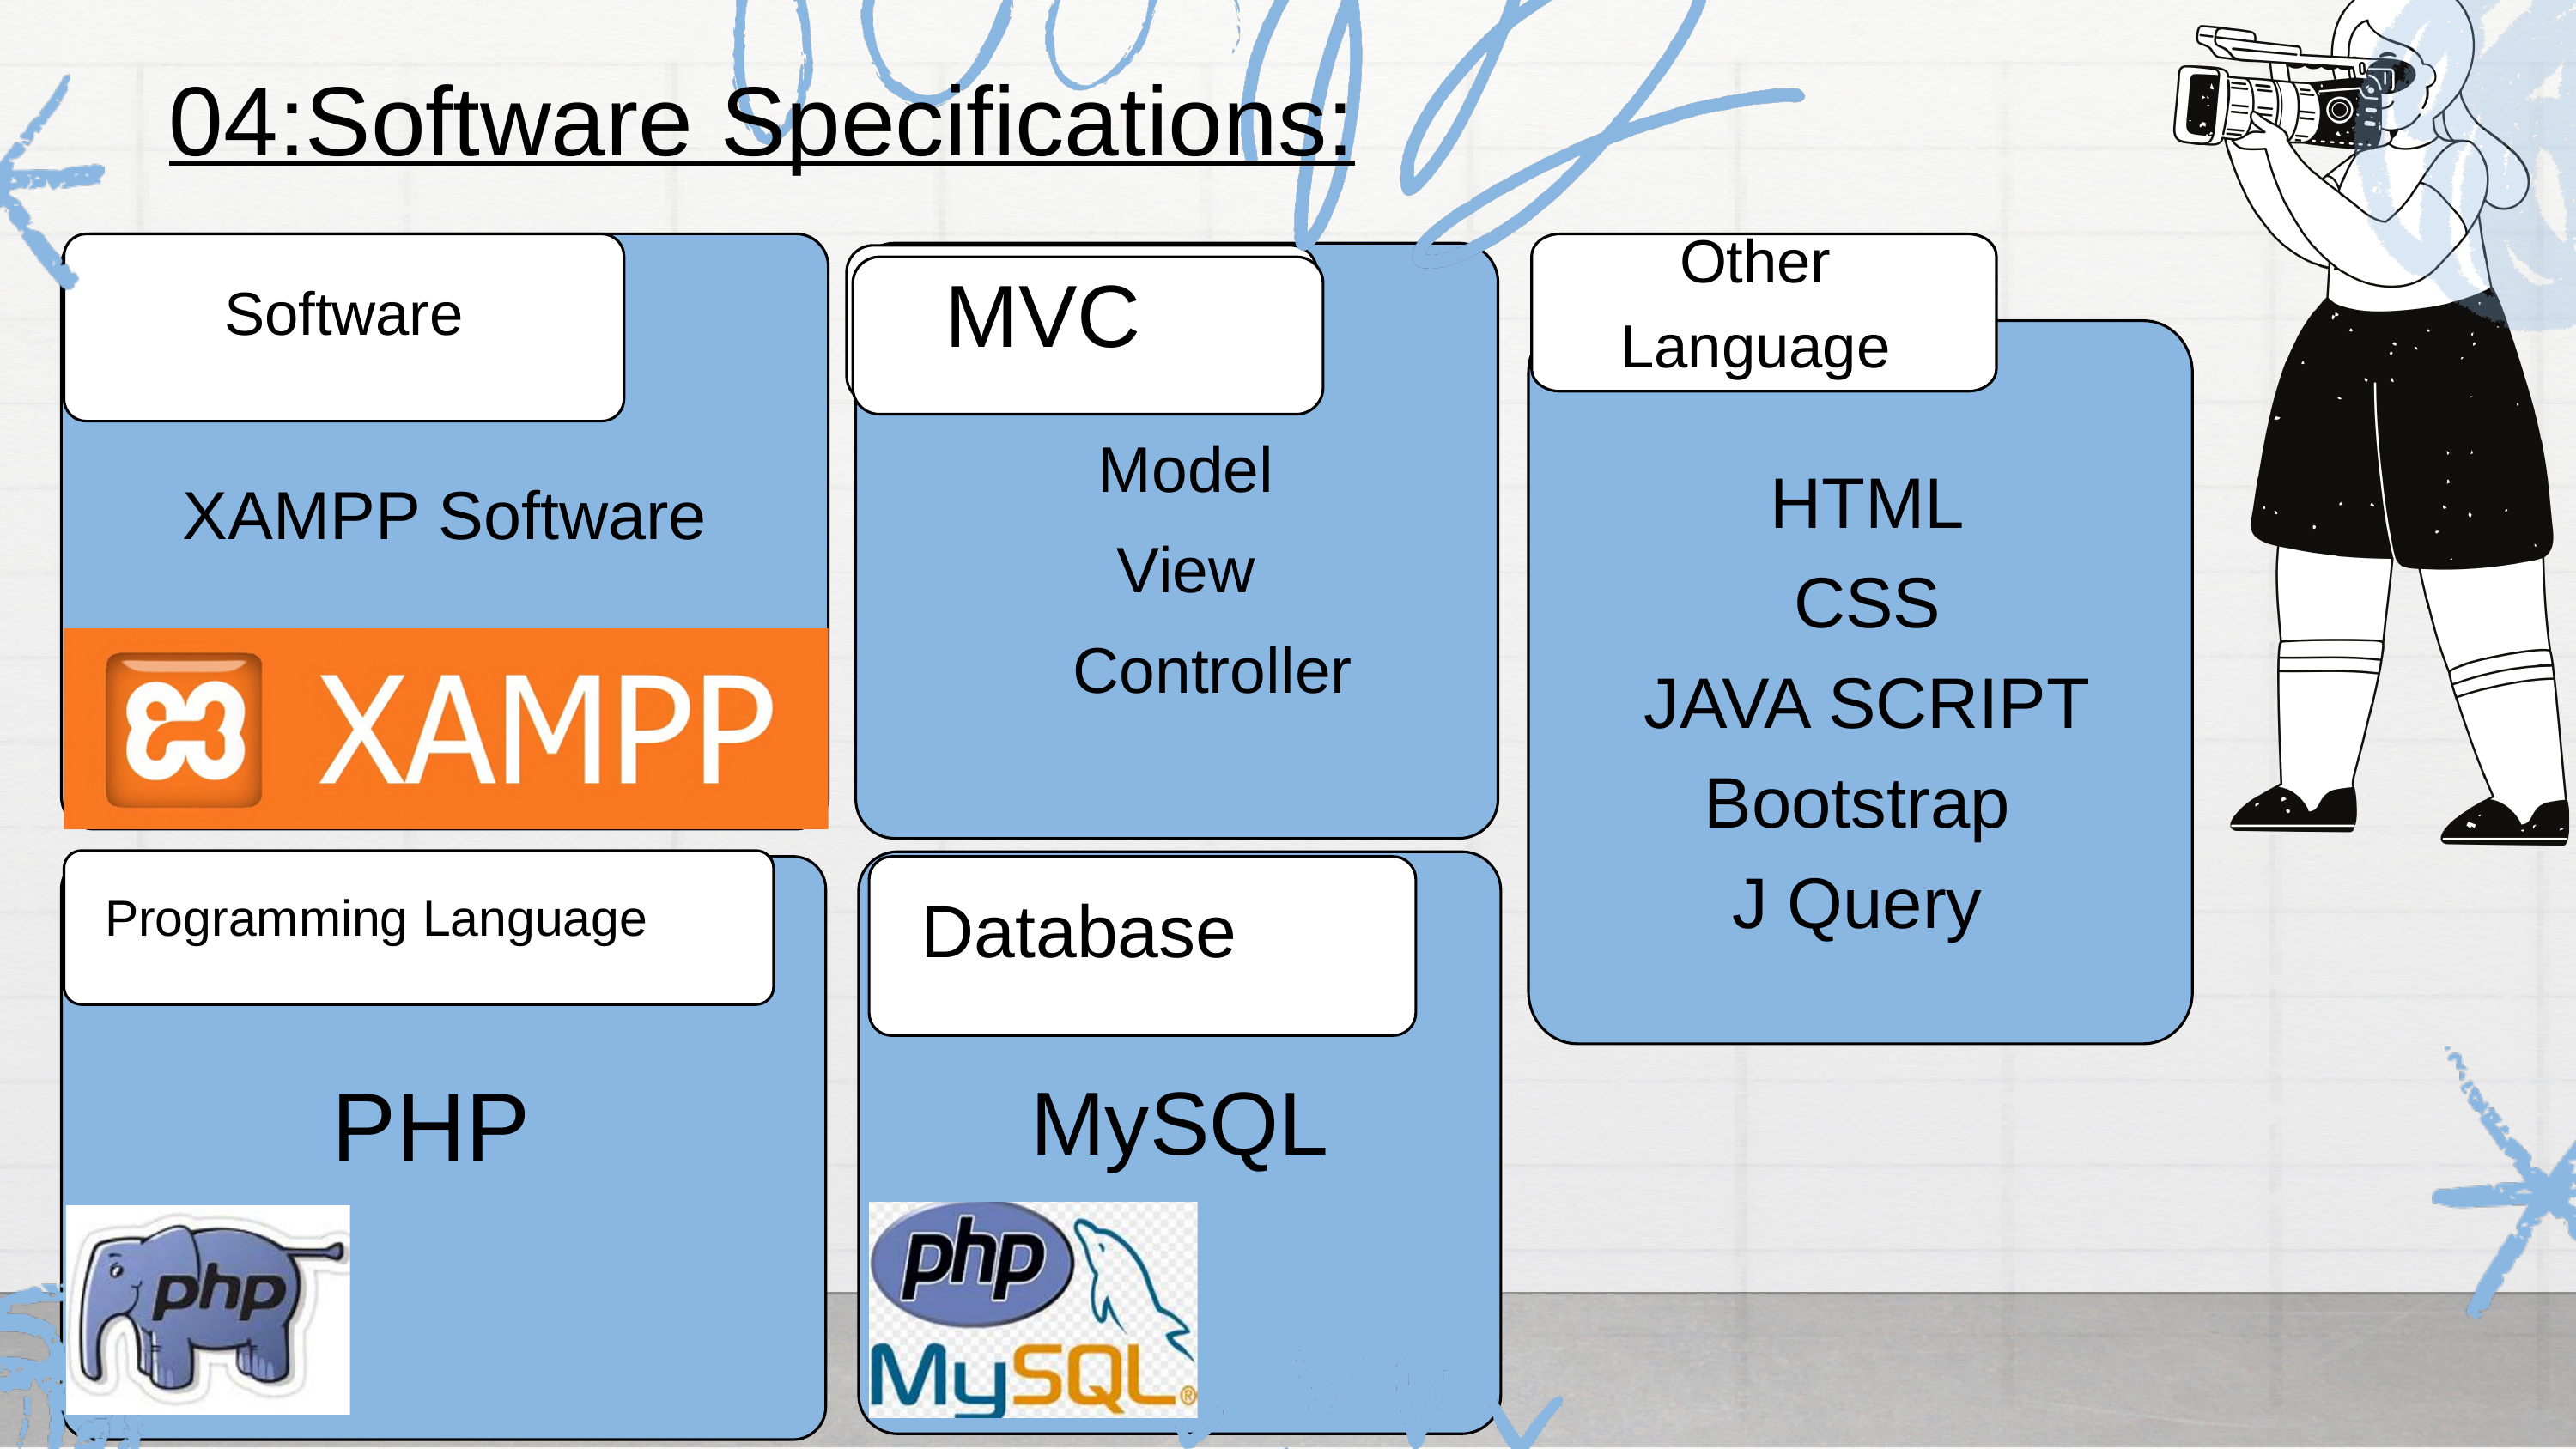

04:Software Specifications:

Model
View
    Controller

XAMPP Software

Software

Other
Language
MVC
MVC

HTML
CSS
JAVA SCRIPT
Bootstrap
J Query

MySQL

PHP

Database
Programming Language